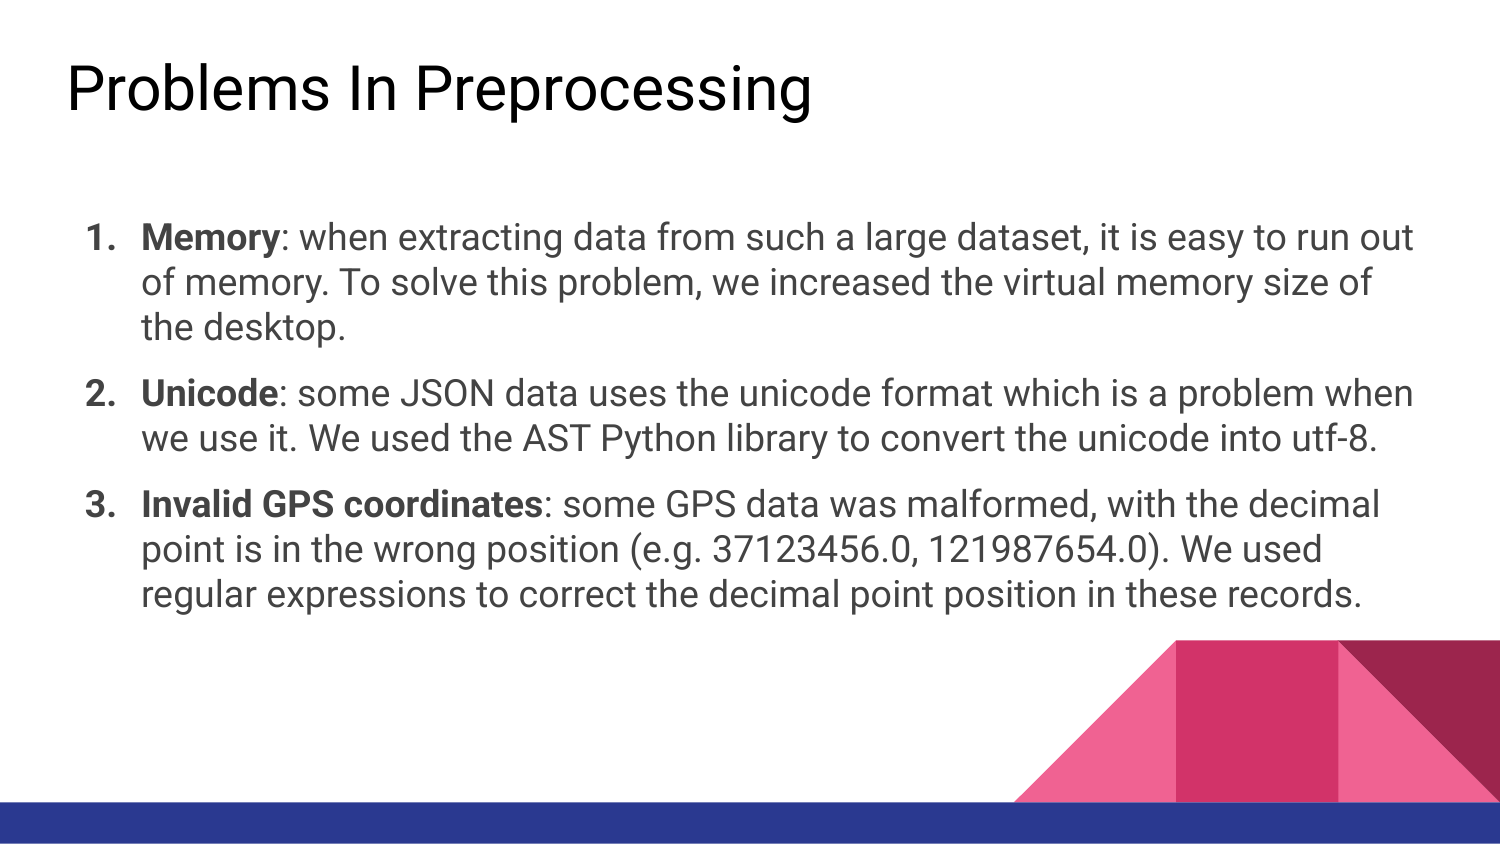

# Problems In Preprocessing
Memory: when extracting data from such a large dataset, it is easy to run out of memory. To solve this problem, we increased the virtual memory size of the desktop.
Unicode: some JSON data uses the unicode format which is a problem when we use it. We used the AST Python library to convert the unicode into utf-8.
Invalid GPS coordinates: some GPS data was malformed, with the decimal point is in the wrong position (e.g. 37123456.0, 121987654.0). We used regular expressions to correct the decimal point position in these records.